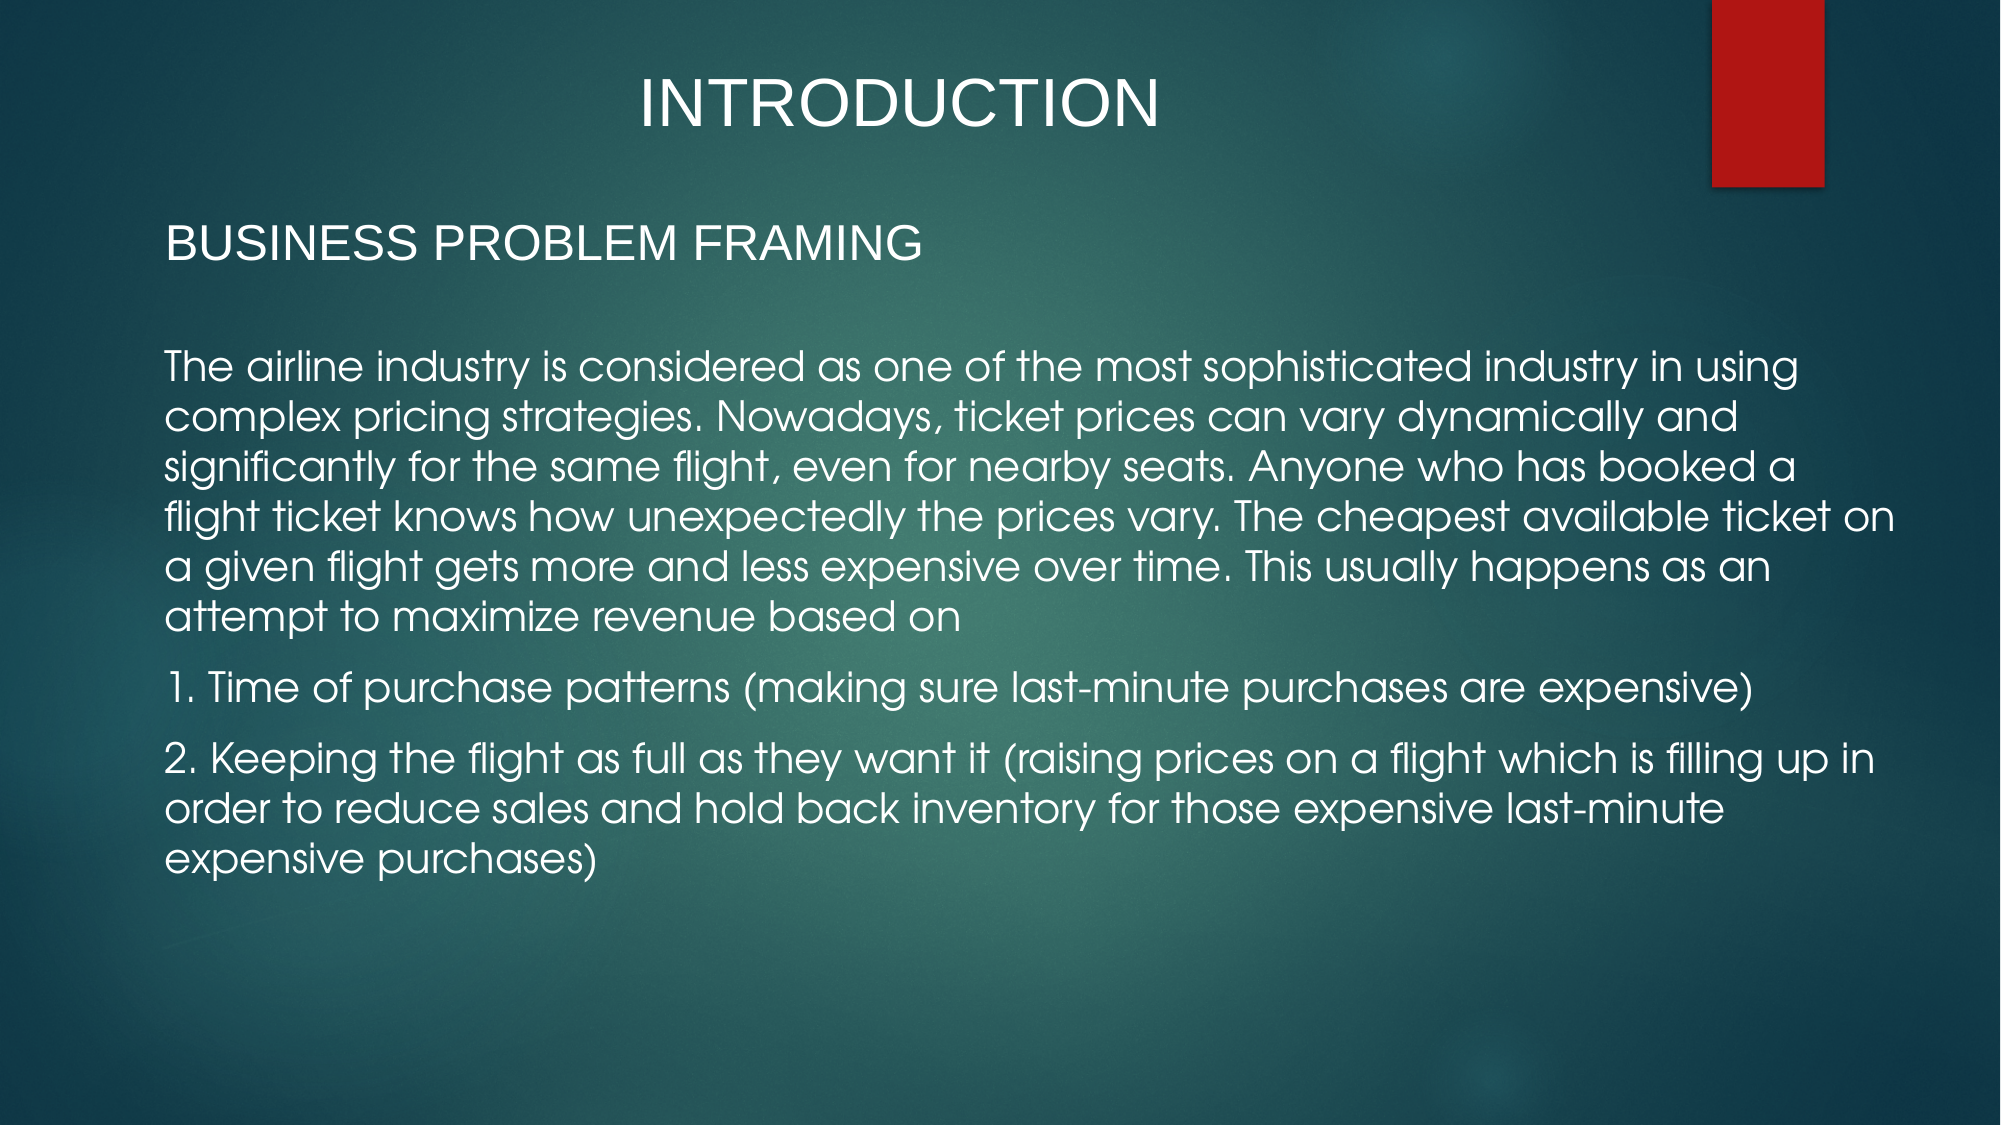

# INTRODUCTION BUSINESS PROBLEM FRAMING
The airline industry is considered as one of the most sophisticated industry in using complex pricing strategies. Nowadays, ticket prices can vary dynamically and significantly for the same flight, even for nearby seats. Anyone who has booked a flight ticket knows how unexpectedly the prices vary. The cheapest available ticket on a given flight gets more and less expensive over time. This usually happens as an attempt to maximize revenue based on
1. Time of purchase patterns (making sure last-minute purchases are expensive)
2. Keeping the flight as full as they want it (raising prices on a flight which is filling up in order to reduce sales and hold back inventory for those expensive last-minute expensive purchases)